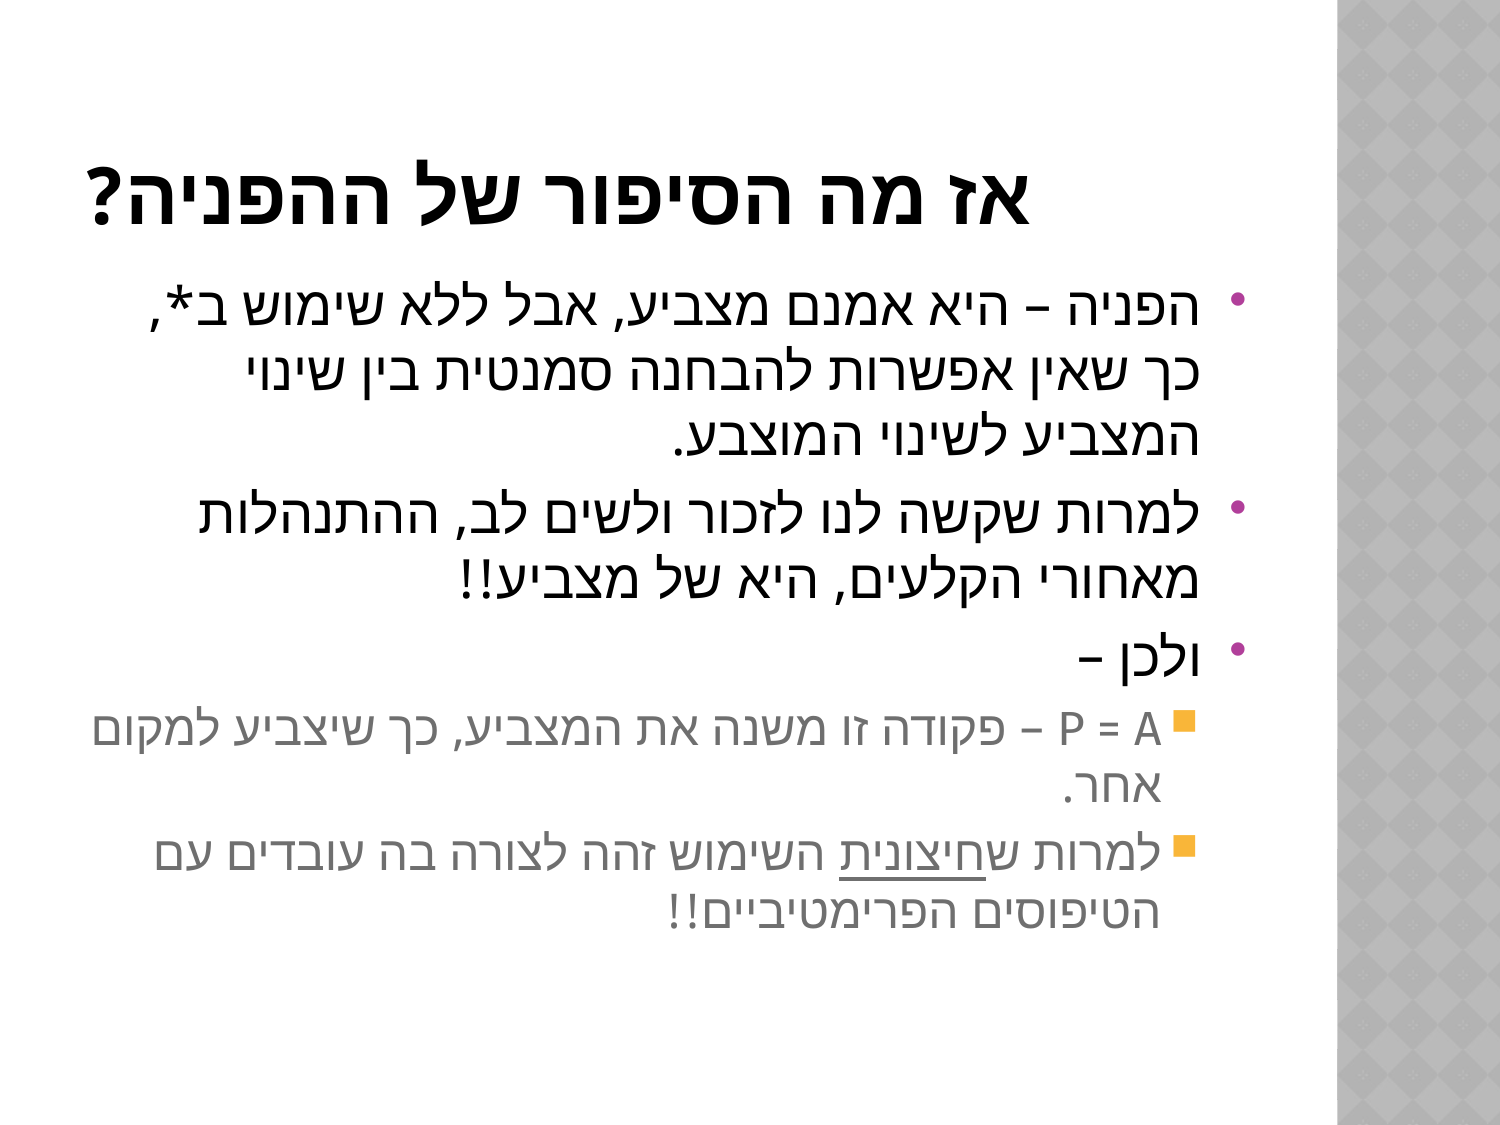

# אז מה הסיפור של ההפניה?
הפניה – היא אמנם מצביע, אבל ללא שימוש ב*, כך שאין אפשרות להבחנה סמנטית בין שינוי המצביע לשינוי המוצבע.
למרות שקשה לנו לזכור ולשים לב, ההתנהלות מאחורי הקלעים, היא של מצביע!!
ולכן –
P = A – פקודה זו משנה את המצביע, כך שיצביע למקום אחר.
למרות שחיצונית השימוש זהה לצורה בה עובדים עם הטיפוסים הפרימטיביים!!